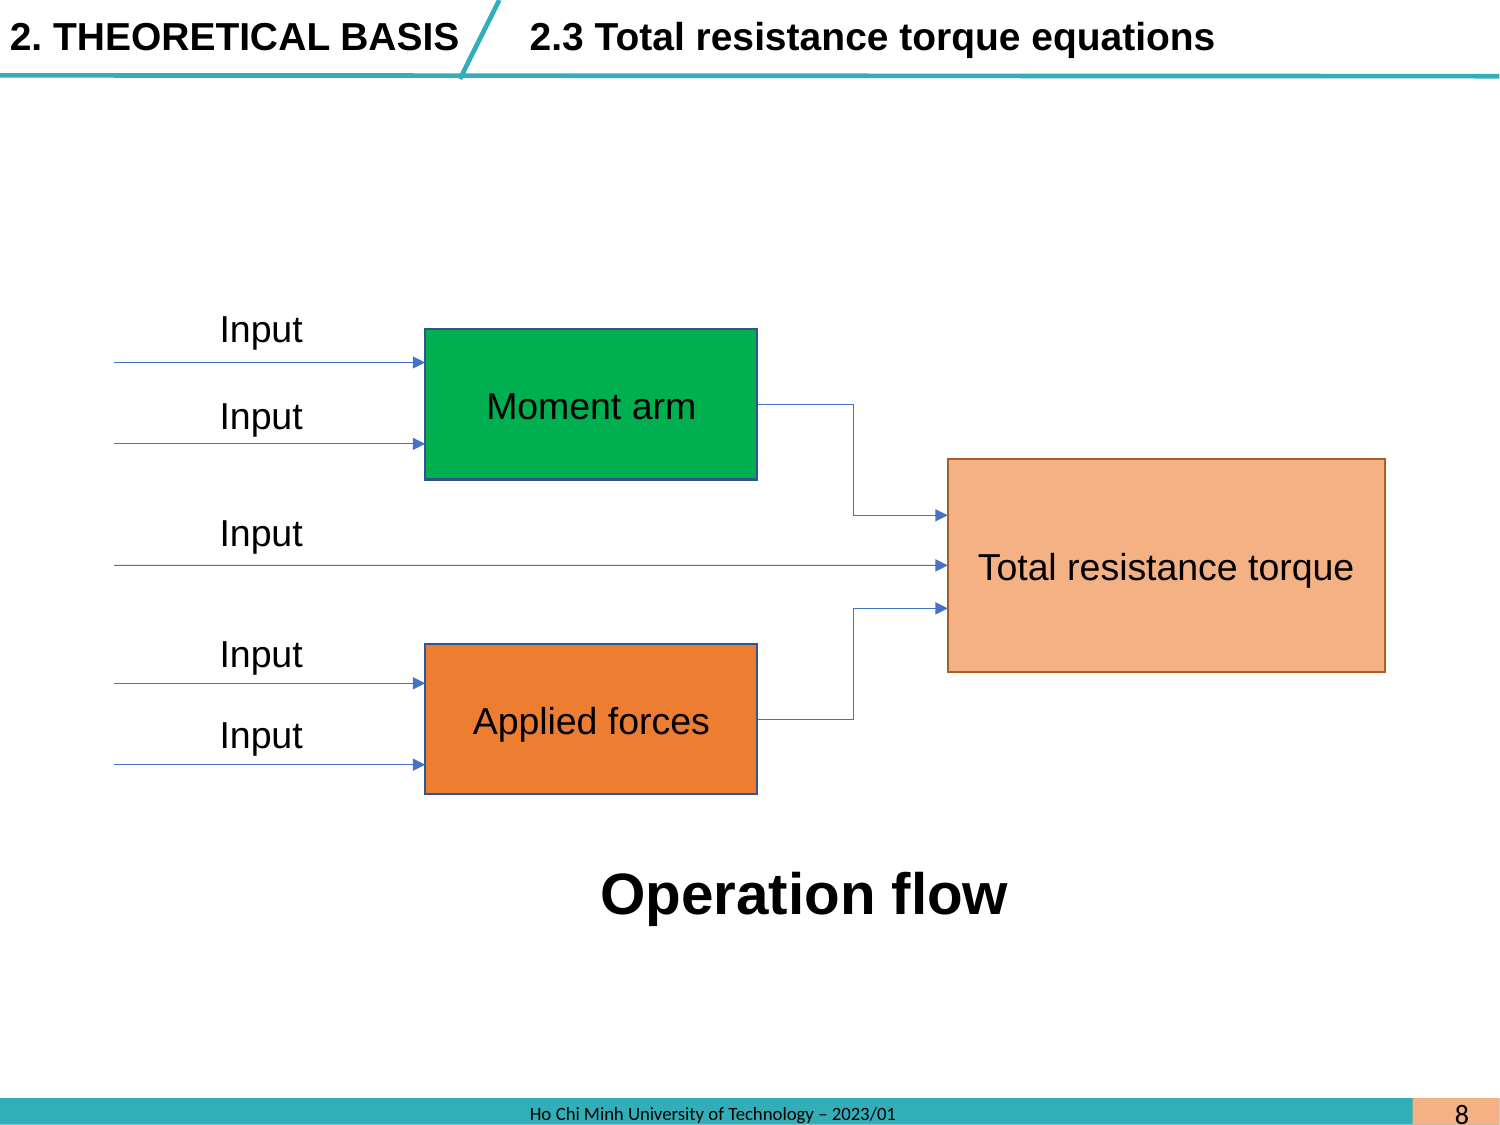

2.3 Total resistance torque equations
2. THEORETICAL BASIS
Input
Moment arm
Input
Input
Applied forces
Input
Total resistance torque
Input
Operation flow
8

Ho Chi Minh University of Technology – 2023/01